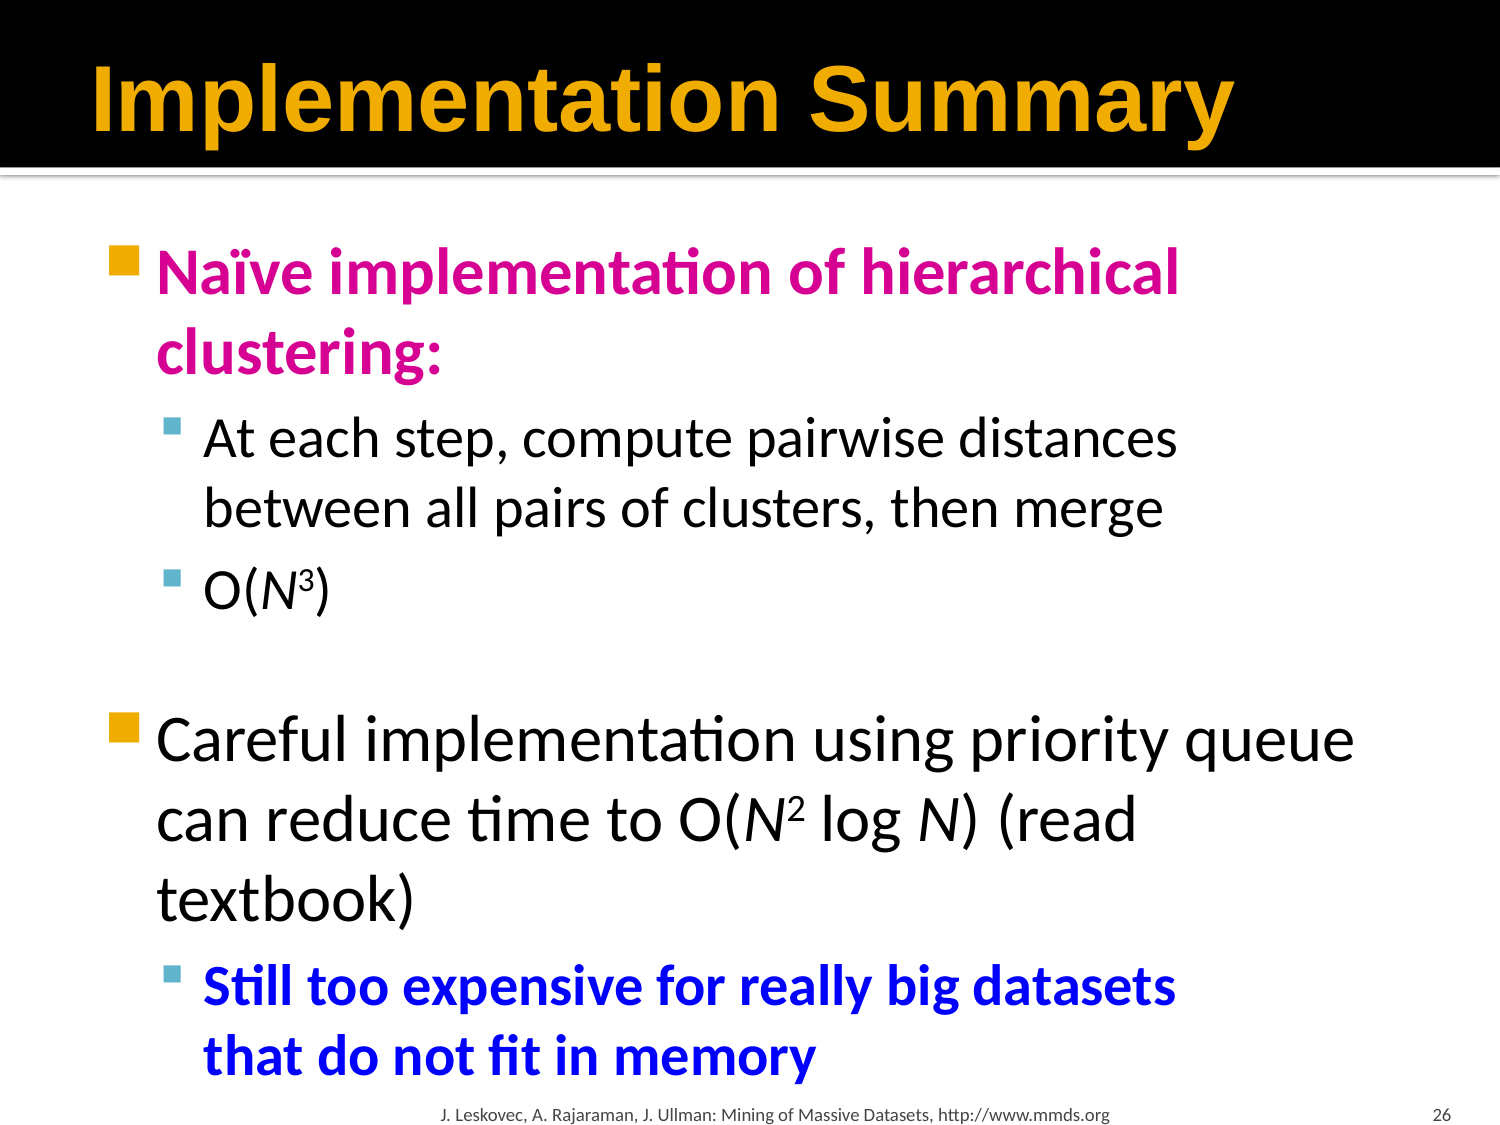

# Implementation Summary
Naïve implementation of hierarchical clustering:
At each step, compute pairwise distances
between all pairs of clusters, then merge
O(N3)

Careful implementation using priority queue can reduce time to O(N2 log N) (read textbook)
Still too expensive for really big datasets
that do not fit in memory
J. Leskovec, A. Rajaraman, J. Ullman: Mining of Massive Datasets, http://www.mmds.org
26